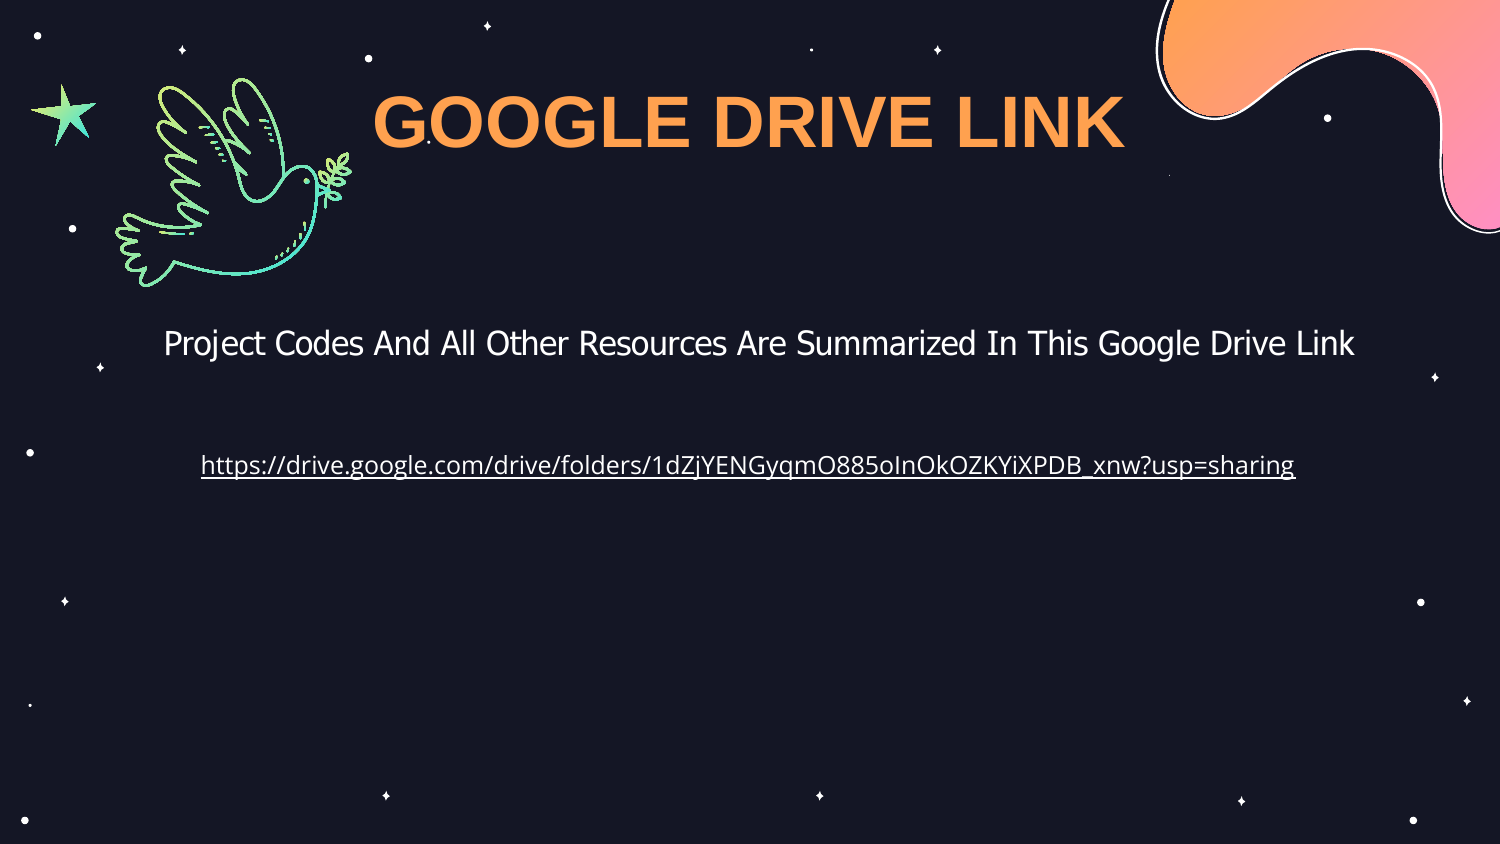

# GOOGLE DRIVE LINK Project code files and all other resources are summarized in this google drive link. https://drive.google.com/drive/folders/1dZjYENGyqmO885oInOkOZKYiXPDB_xnw?usp=sharing

 Project Codes And All Other Resources Are Summarized In This Google Drive Link

     https://drive.google.com/drive/folders/1dZjYENGyqmO885oInOkOZKYiXPDB_xnw?usp=sharing